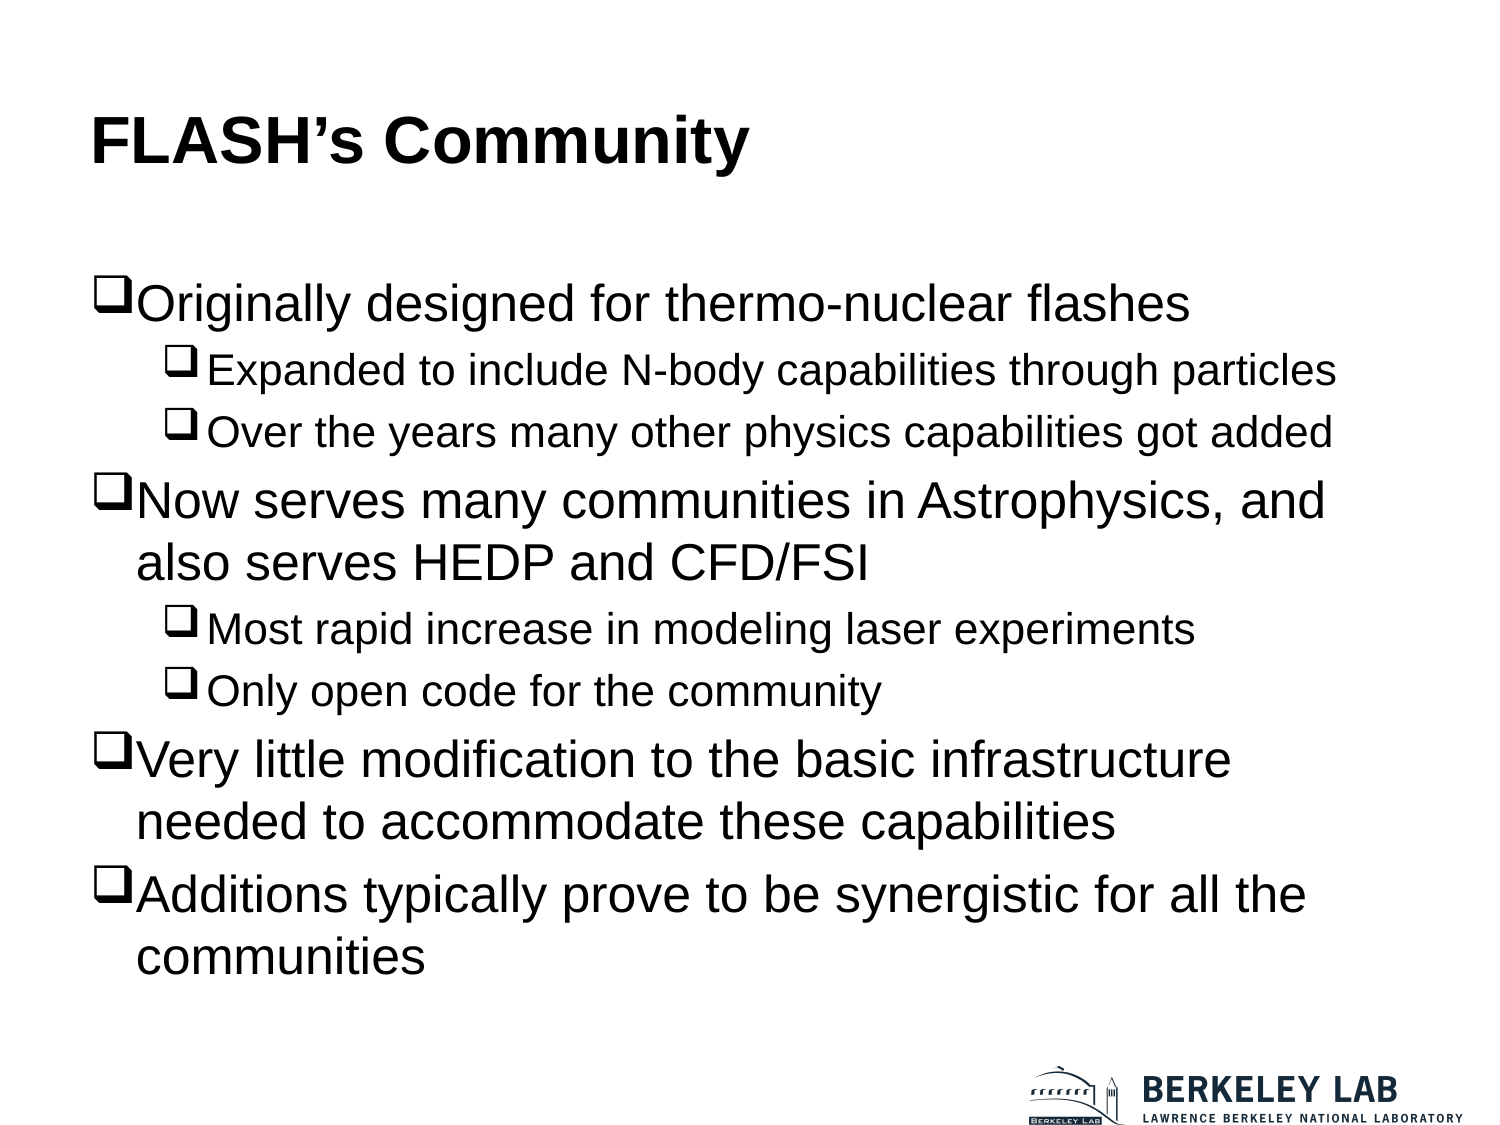

# FLASH’s Community
Originally designed for thermo-nuclear flashes
Expanded to include N-body capabilities through particles
Over the years many other physics capabilities got added
Now serves many communities in Astrophysics, and also serves HEDP and CFD/FSI
Most rapid increase in modeling laser experiments
Only open code for the community
Very little modification to the basic infrastructure needed to accommodate these capabilities
Additions typically prove to be synergistic for all the communities